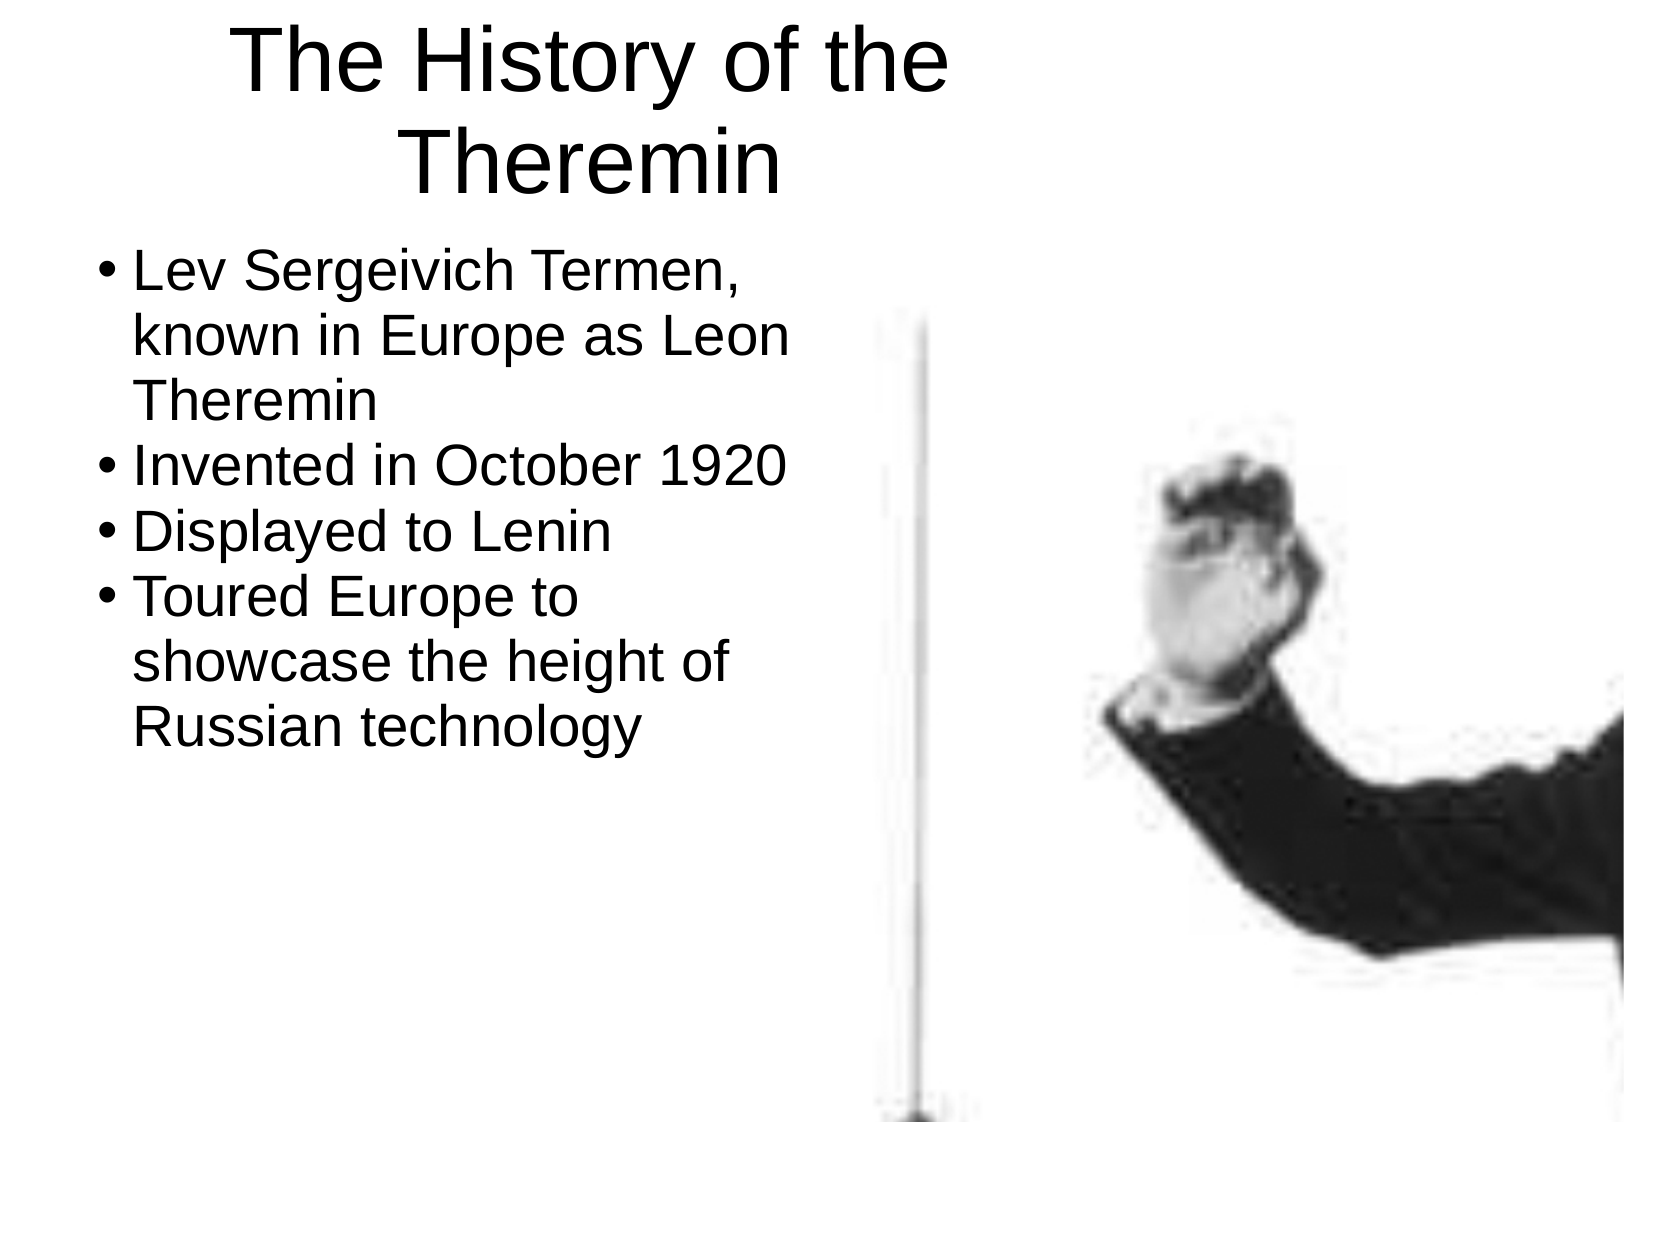

The History of the Theremin

Lev Sergeivich Termen, known in Europe as Leon Theremin
Invented in October 1920
Displayed to Lenin
Toured Europe to showcase the height of Russian technology